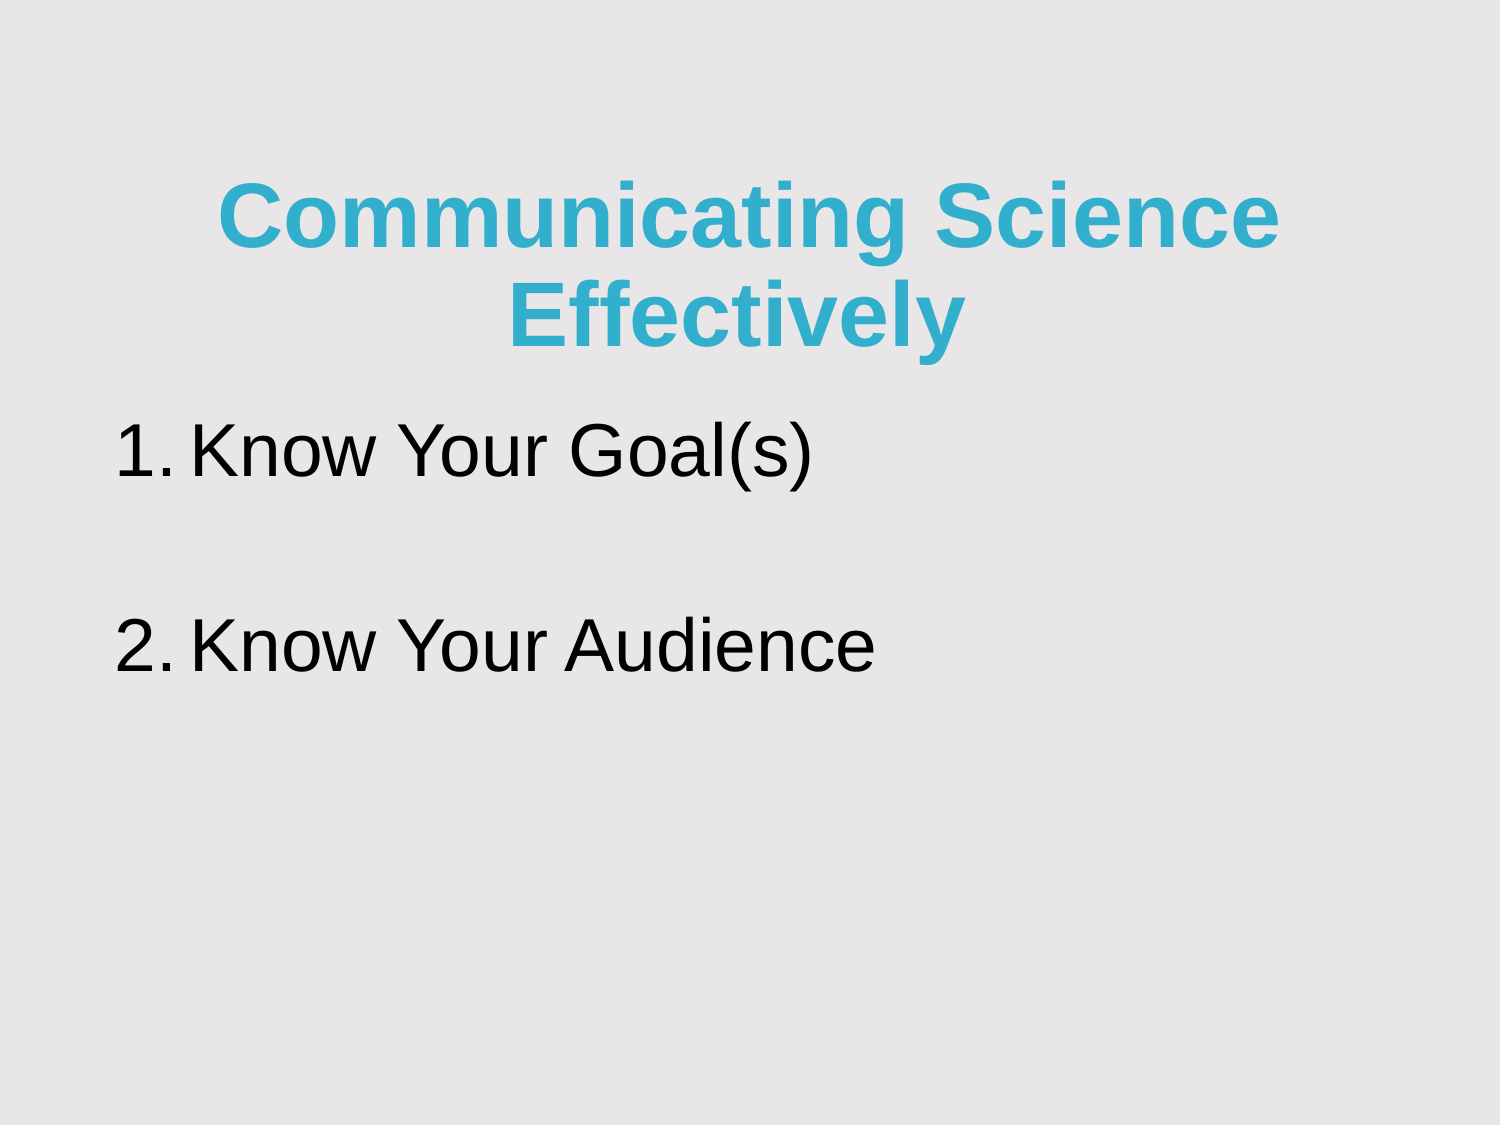

# Communicating Science Effectively
Know Your Goal(s)

Know Your Audience